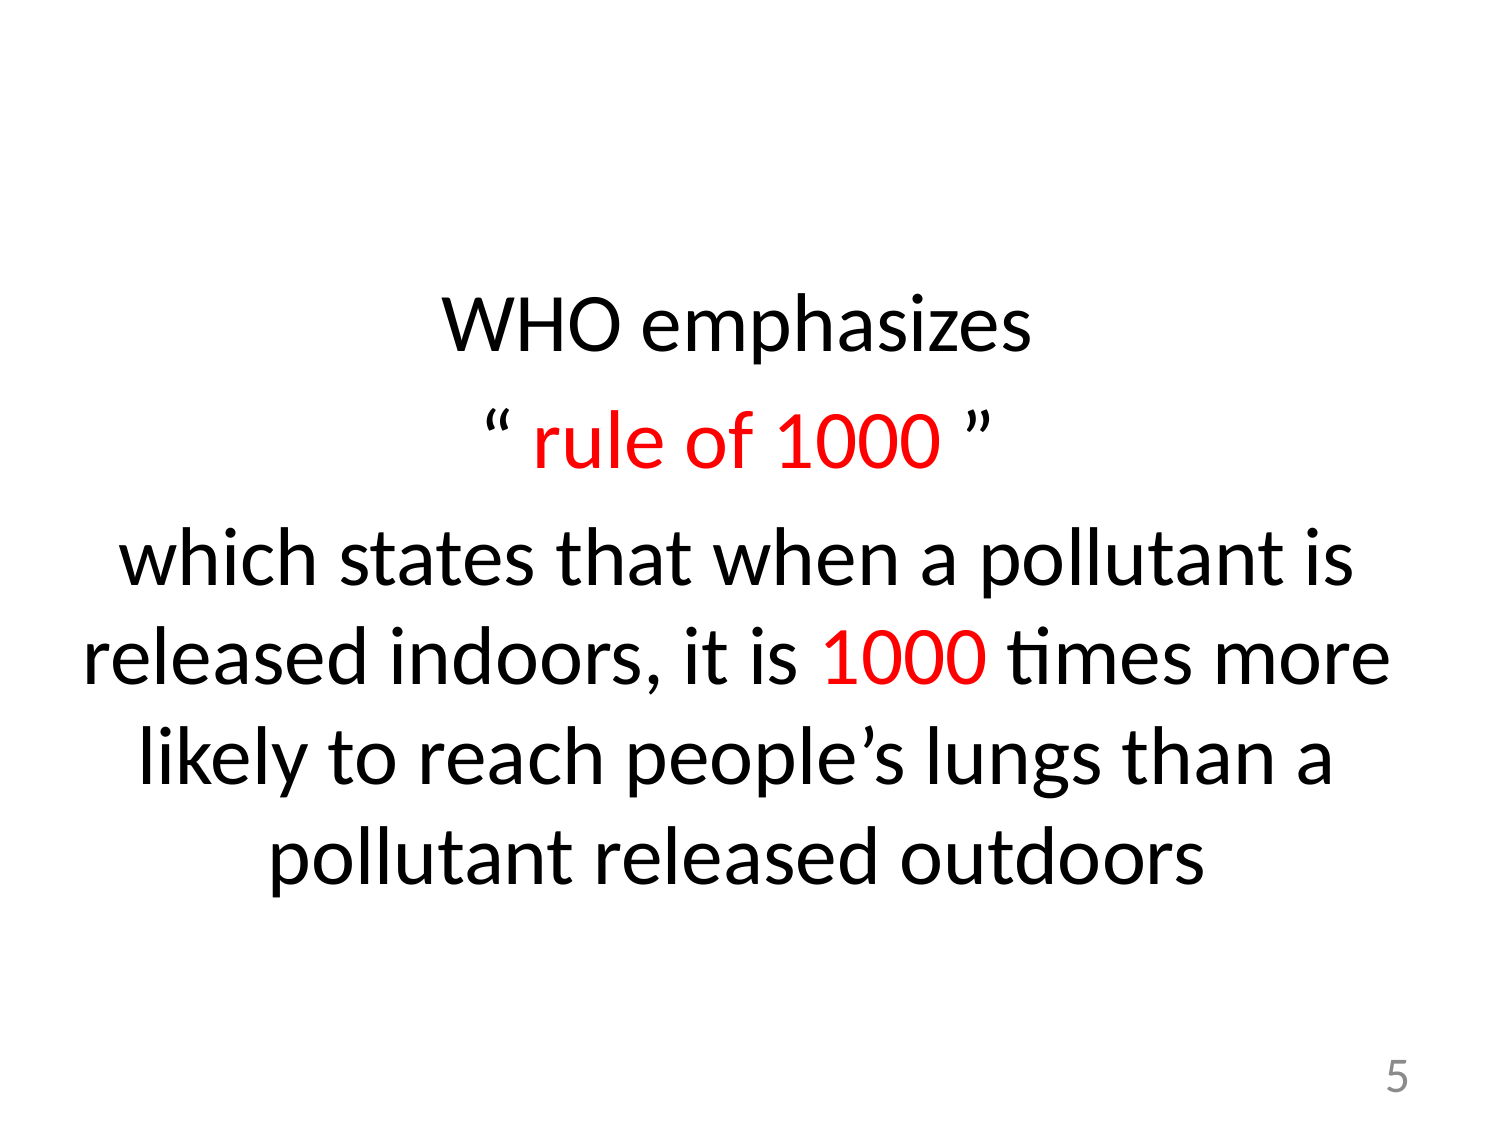

WHO emphasizes
 “ rule of 1000 ”
which states that when a pollutant is released indoors, it is 1000 times more likely to reach people’s lungs than a pollutant released outdoors
5